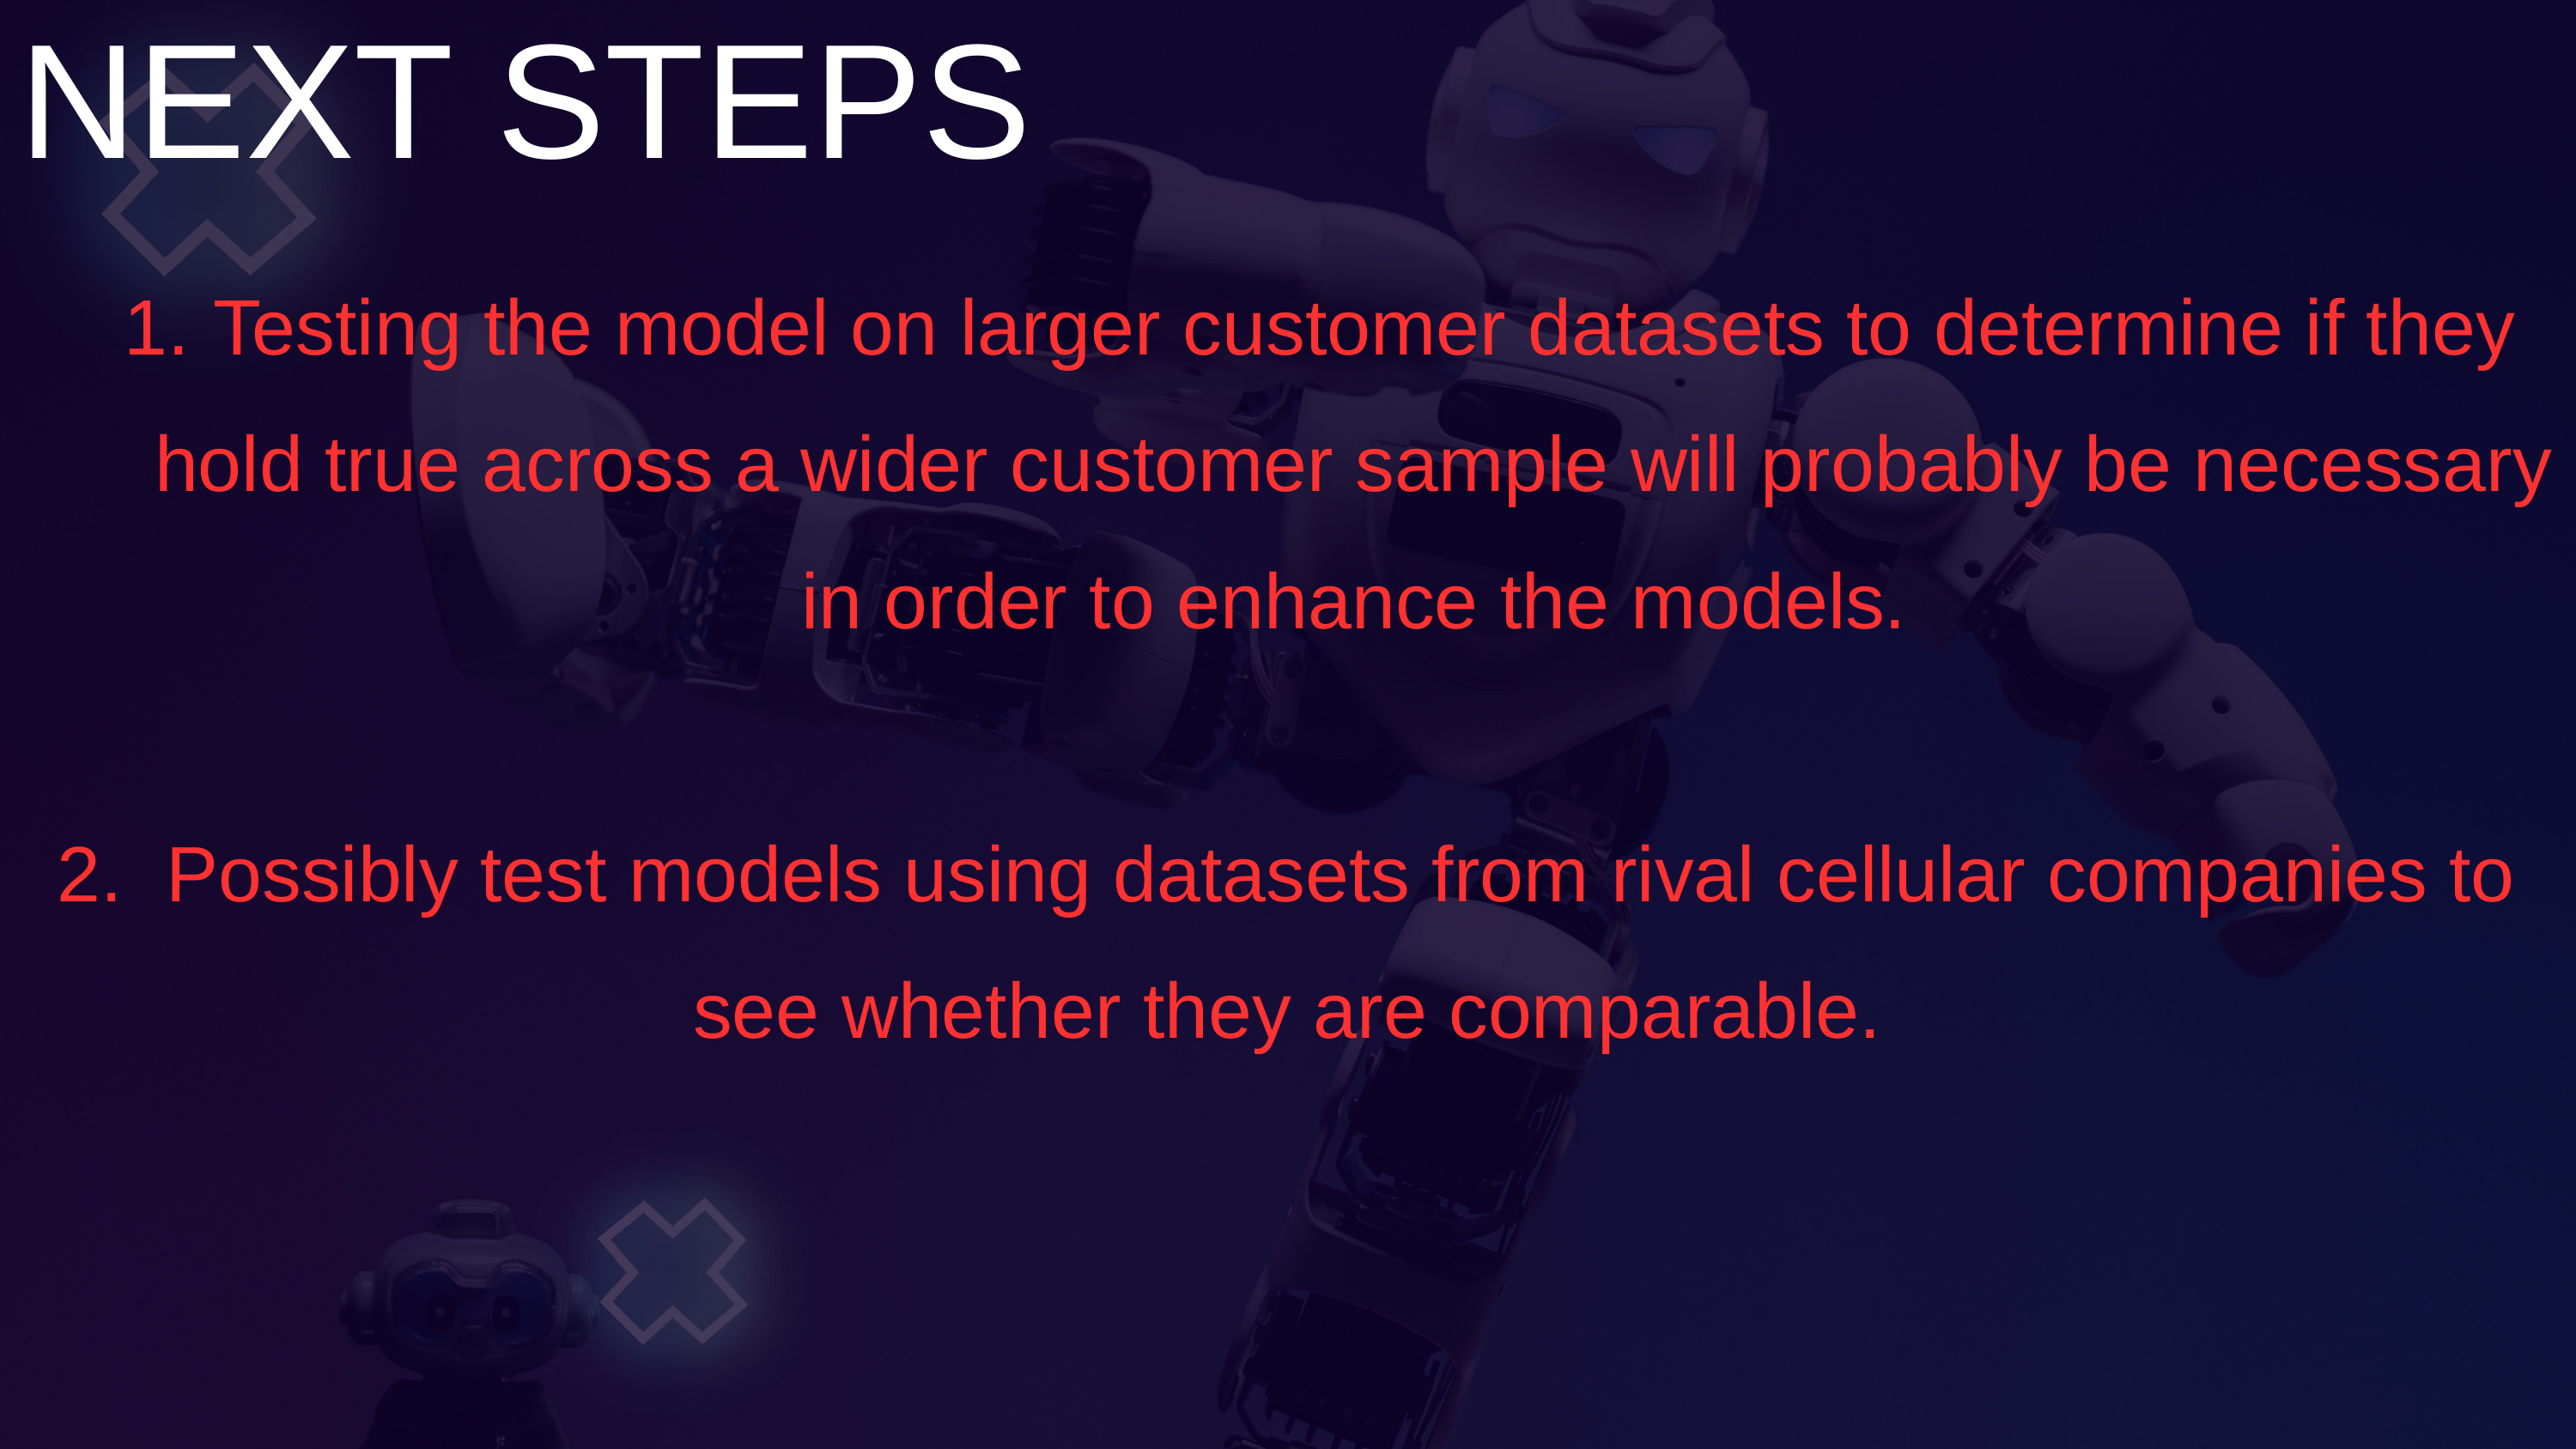

NEXT STEPS
 Testing the model on larger customer datasets to determine if they hold true across a wider customer sample will probably be necessary in order to enhance the models.

2.  Possibly test models using datasets from rival cellular companies to see whether they are comparable.